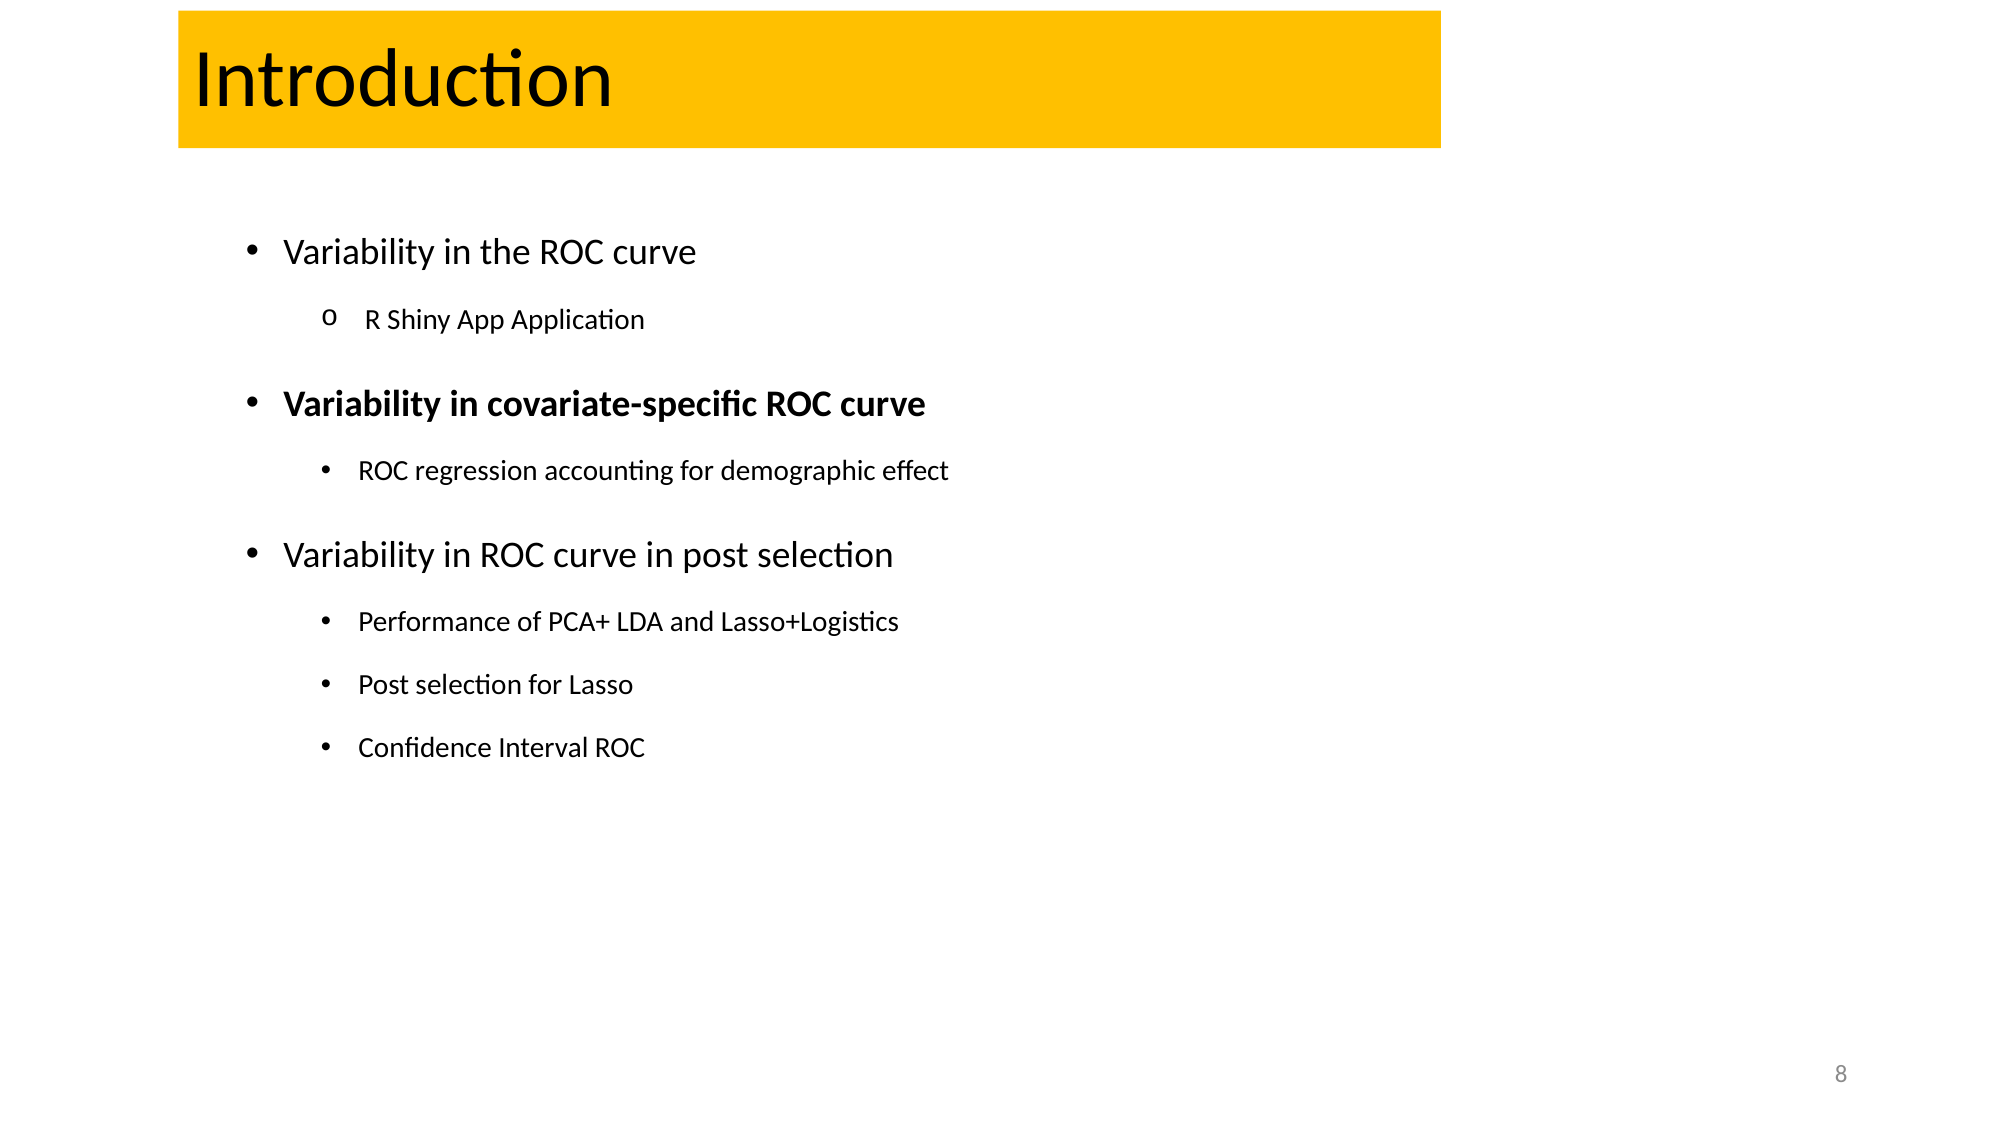

# Introduction
Variability in the ROC curve
 R Shiny App Application
Variability in covariate-specific ROC curve
ROC regression accounting for demographic effect
Variability in ROC curve in post selection
Performance of PCA+ LDA and Lasso+Logistics
Post selection for Lasso
Confidence Interval ROC

8